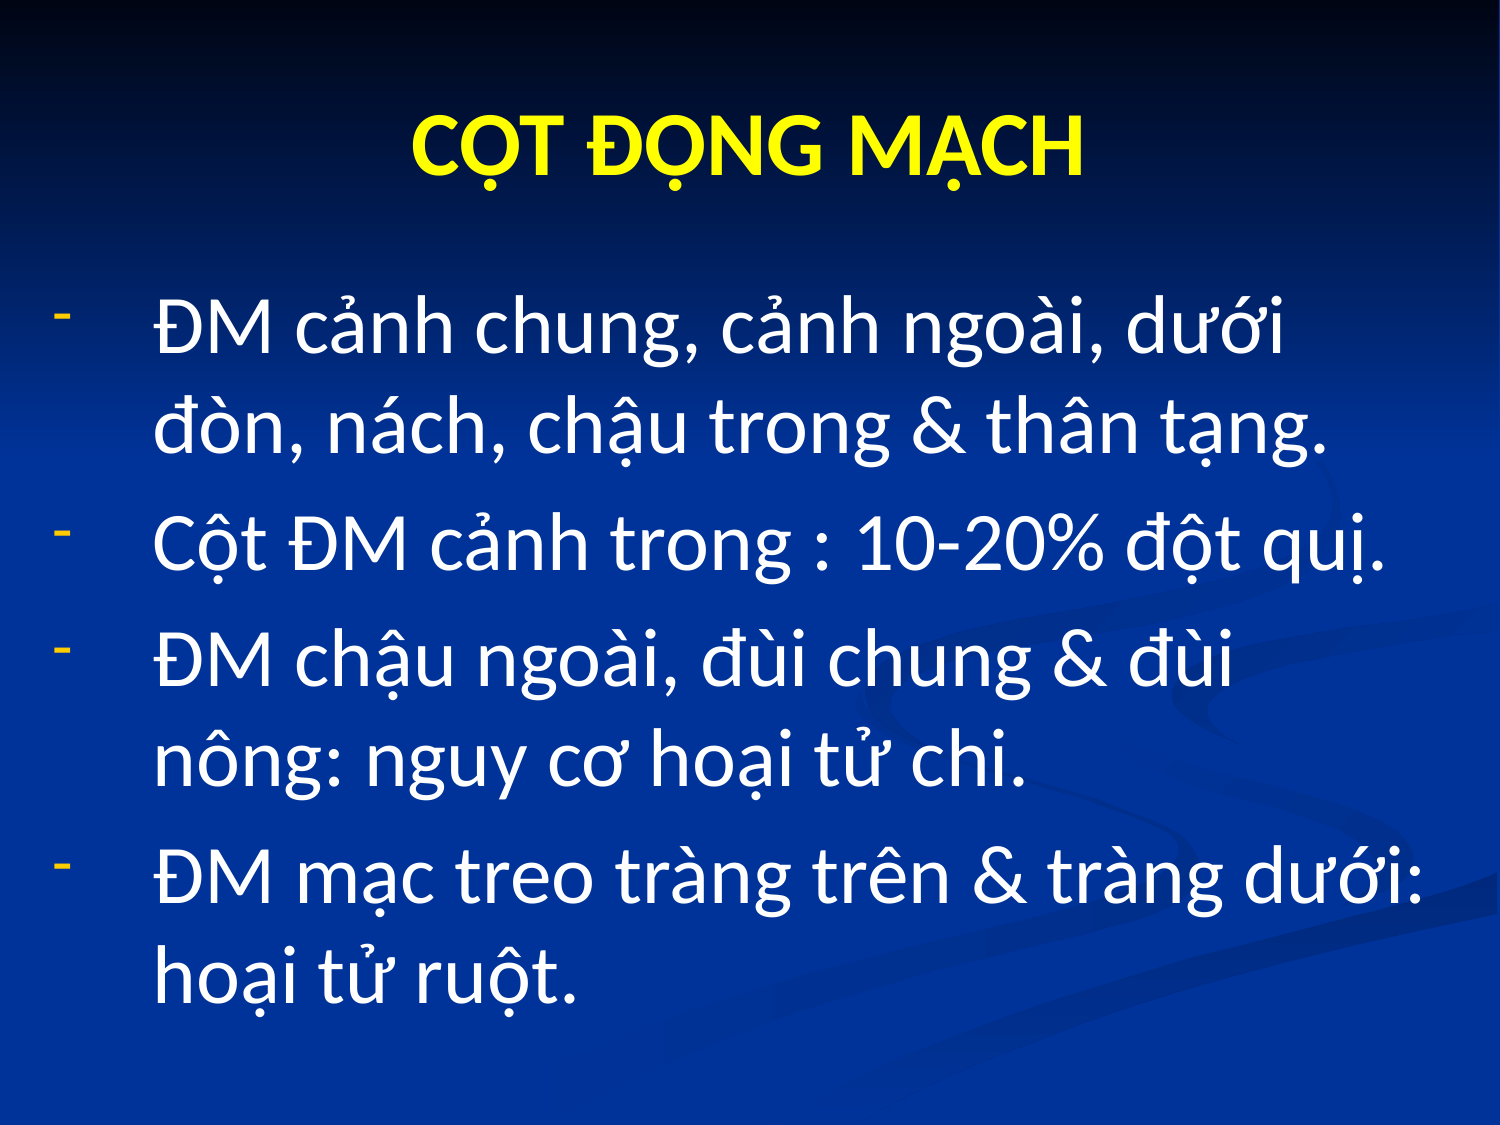

# CỘT ĐỘNG MẠCH
ĐM cảnh chung, cảnh ngoài, dưới đòn, nách, chậu trong & thân tạng.
Cột ĐM cảnh trong : 10-20% đột quị.
ĐM chậu ngoài, đùi chung & đùi nông: nguy cơ hoại tử chi.
ĐM mạc treo tràng trên & tràng dưới: hoại tử ruột.